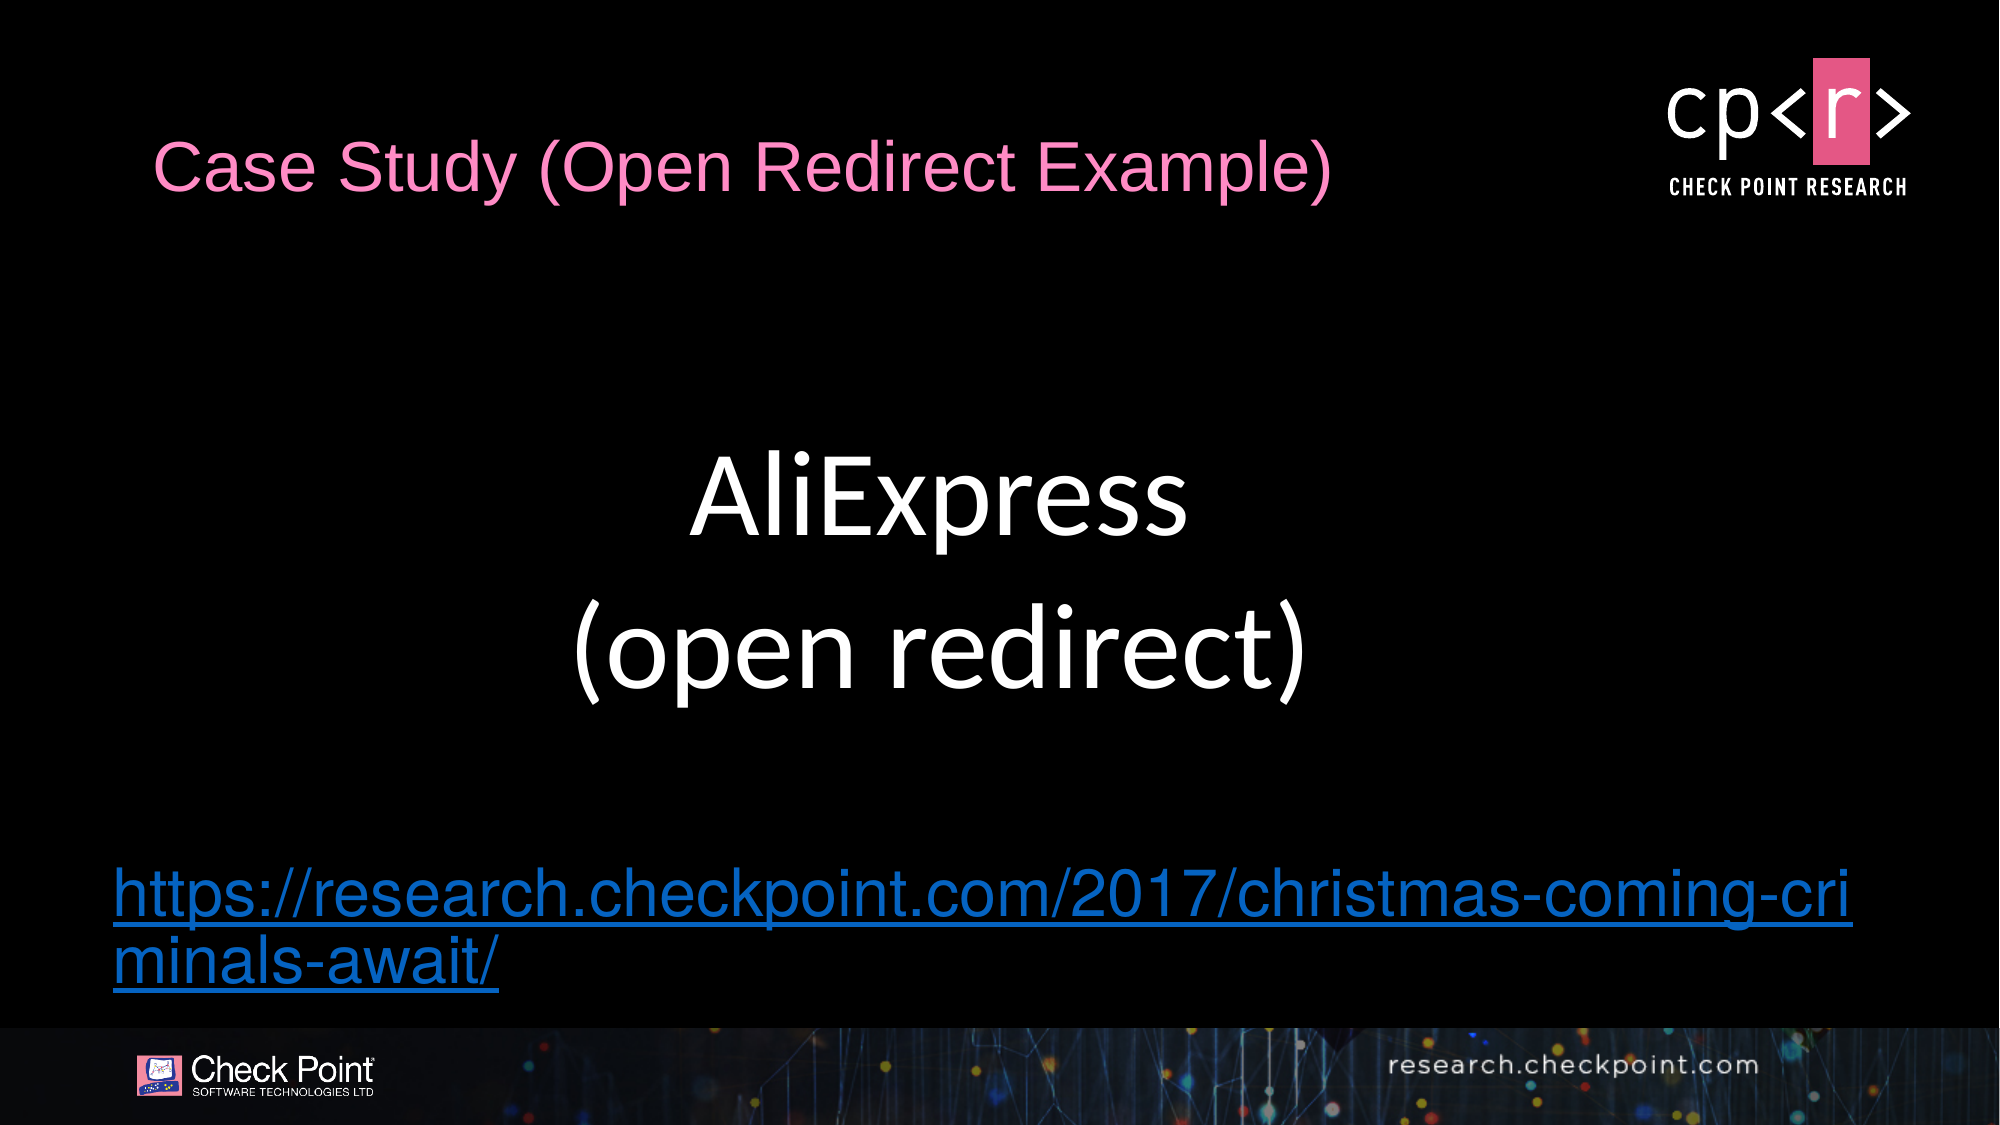

# Case Study (Open Redirect Example)

AliExpress
(open redirect)
https://research.checkpoint.com/2017/christmas-coming-criminals-await/